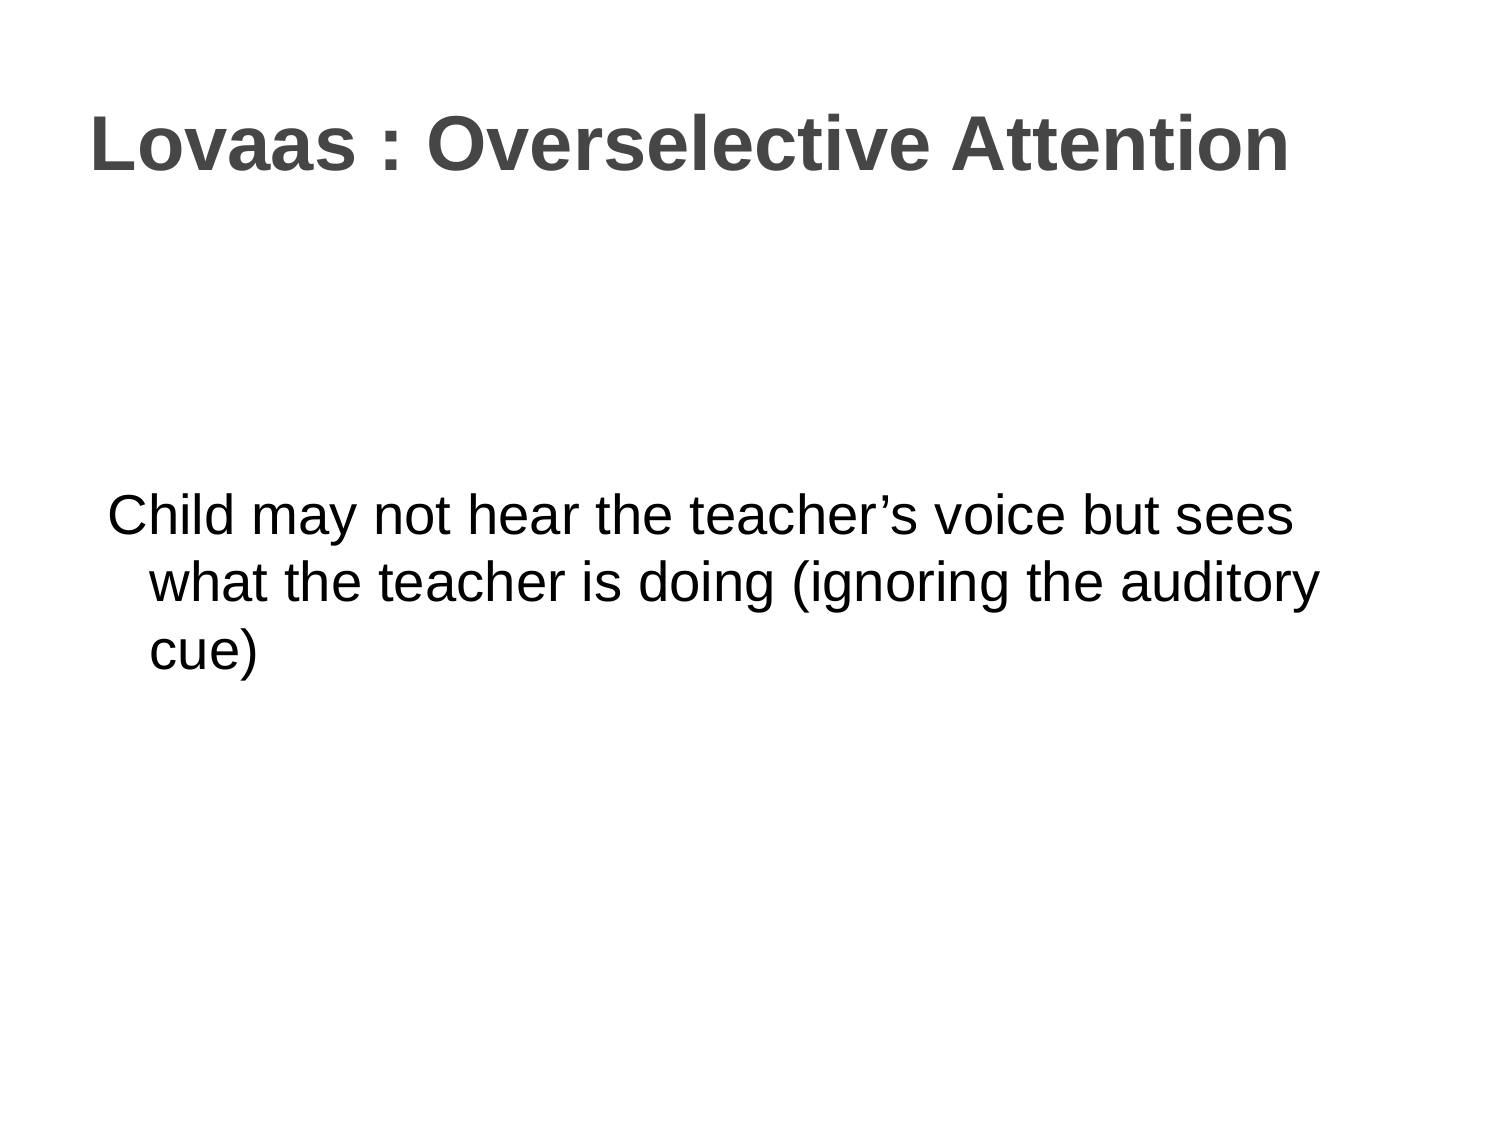

# Lovaas : Overselective Attention

Child may not hear the teacher’s voice but sees what the teacher is doing (ignoring the auditory cue)